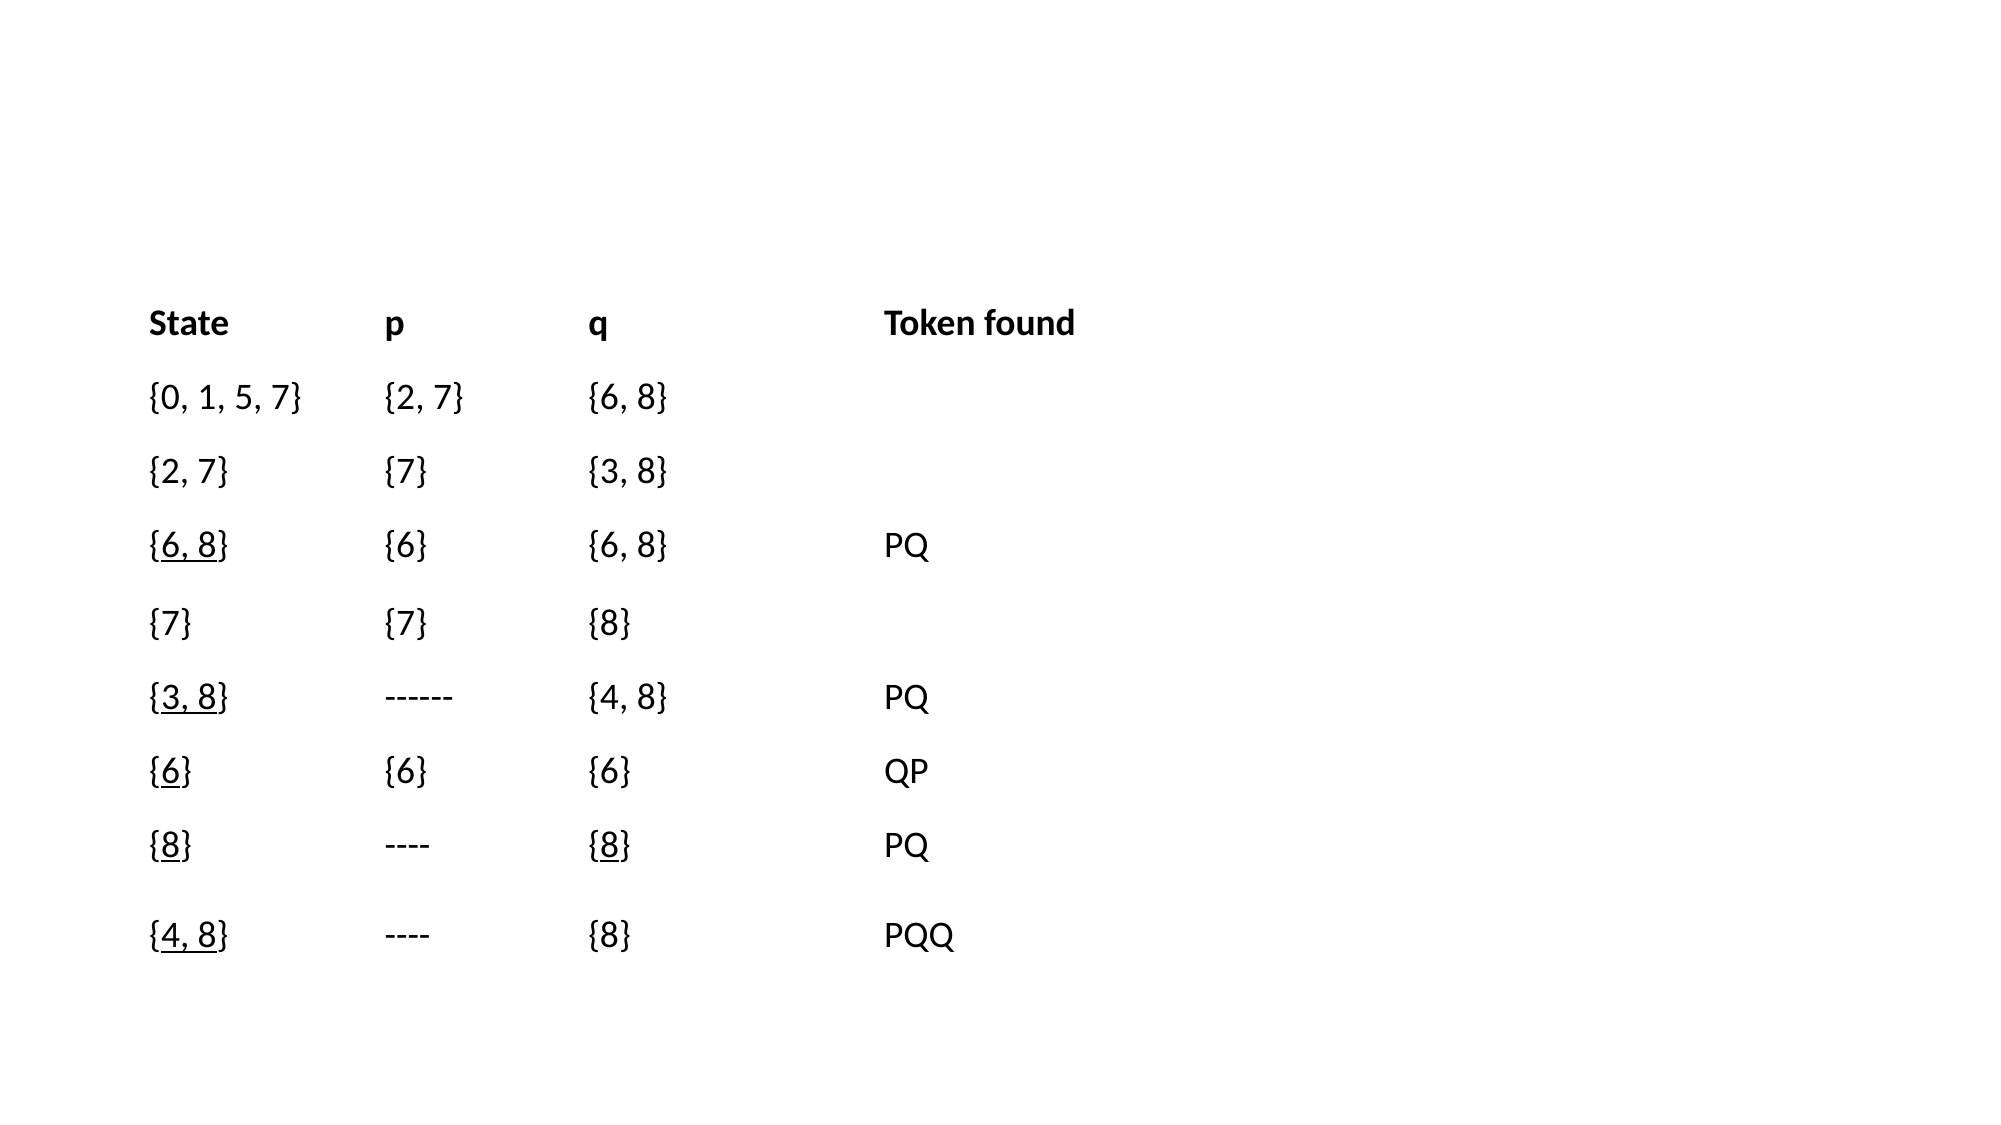

| State | p | q | Token found |
| --- | --- | --- | --- |
| {0, 1, 5, 7} | {2, 7} | {6, 8} |  |
| {2, 7} | {7} | {3, 8} |  |
| {6, 8} | {6} | {6, 8} | PQ |
| {7} | {7} | {8} |  |
| {3, 8} | ------ | {4, 8} | PQ |
| {6} | {6} | {6} | QP |
| {8} | ---- | {8} | PQ |
| {4, 8} | ---- | {8} | PQQ |
|  |  |  |  |